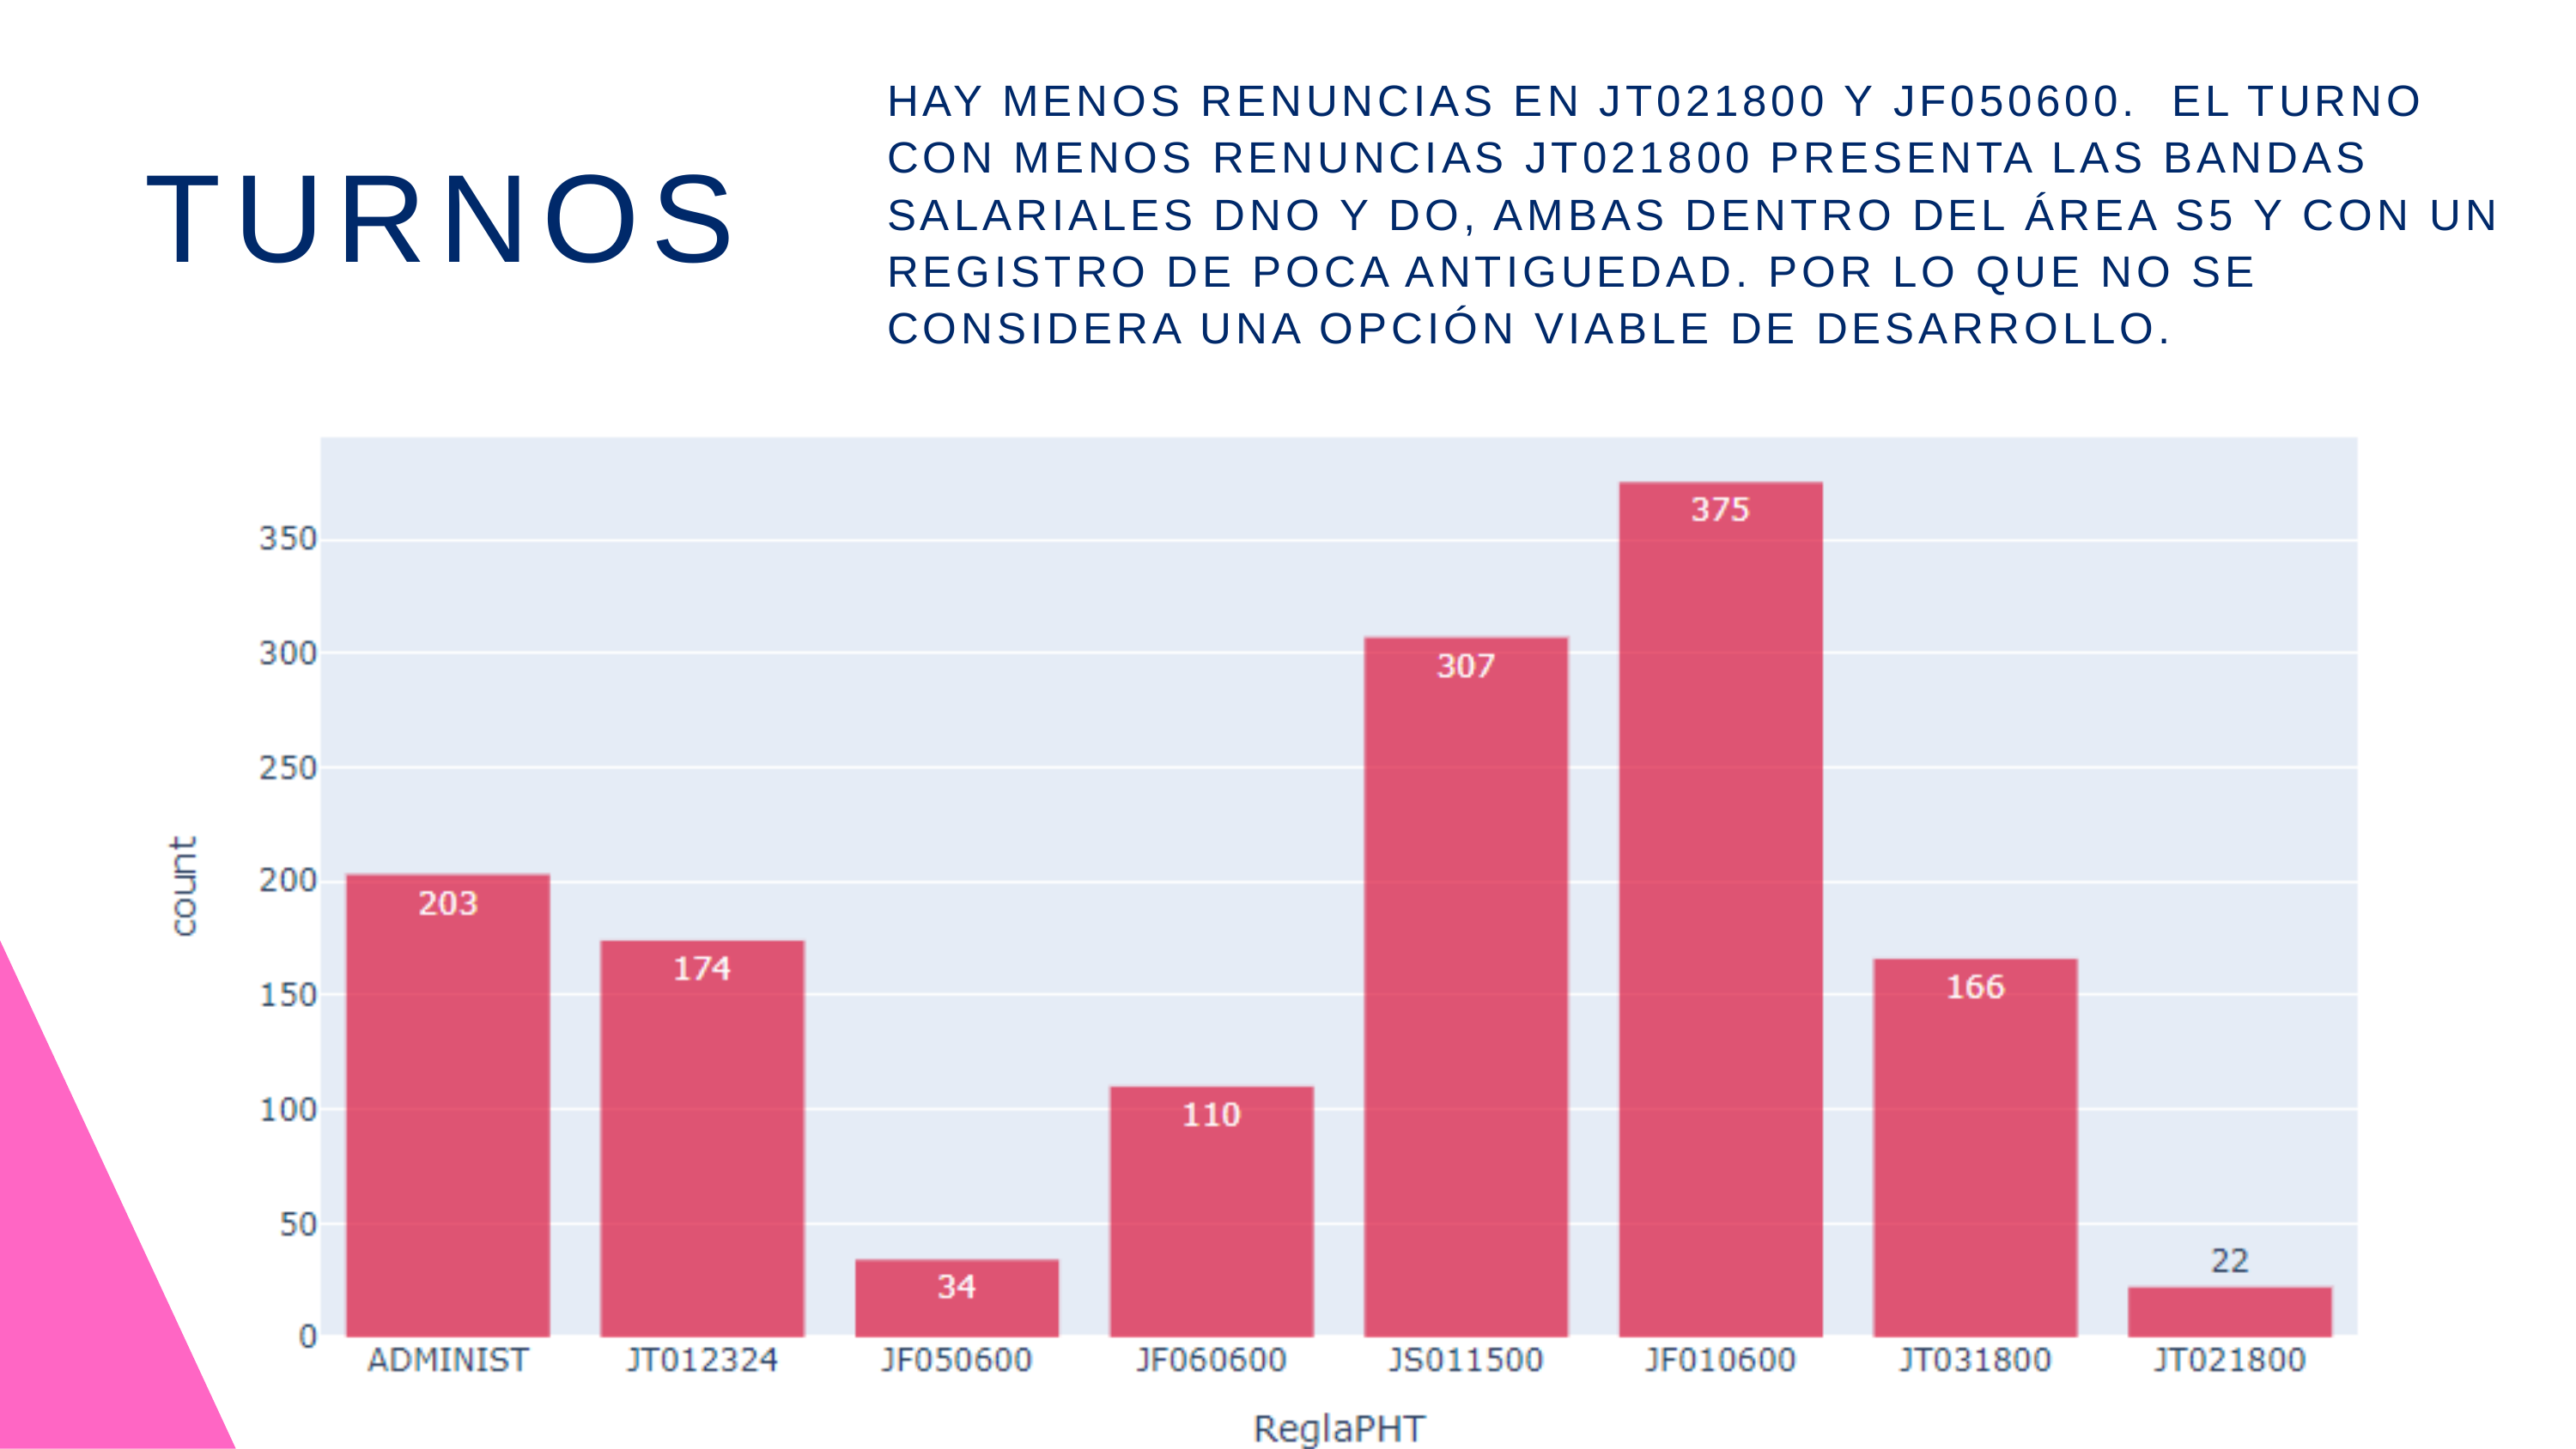

HAY MENOS RENUNCIAS EN JT021800 Y JF050600.  EL TURNO CON MENOS RENUNCIAS JT021800 PRESENTA LAS BANDAS SALARIALES DNO Y DO, AMBAS DENTRO DEL ÁREA S5 Y CON UN REGISTRO DE POCA ANTIGUEDAD. POR LO QUE NO SE CONSIDERA UNA OPCIÓN VIABLE DE DESARROLLO.
TURNOS